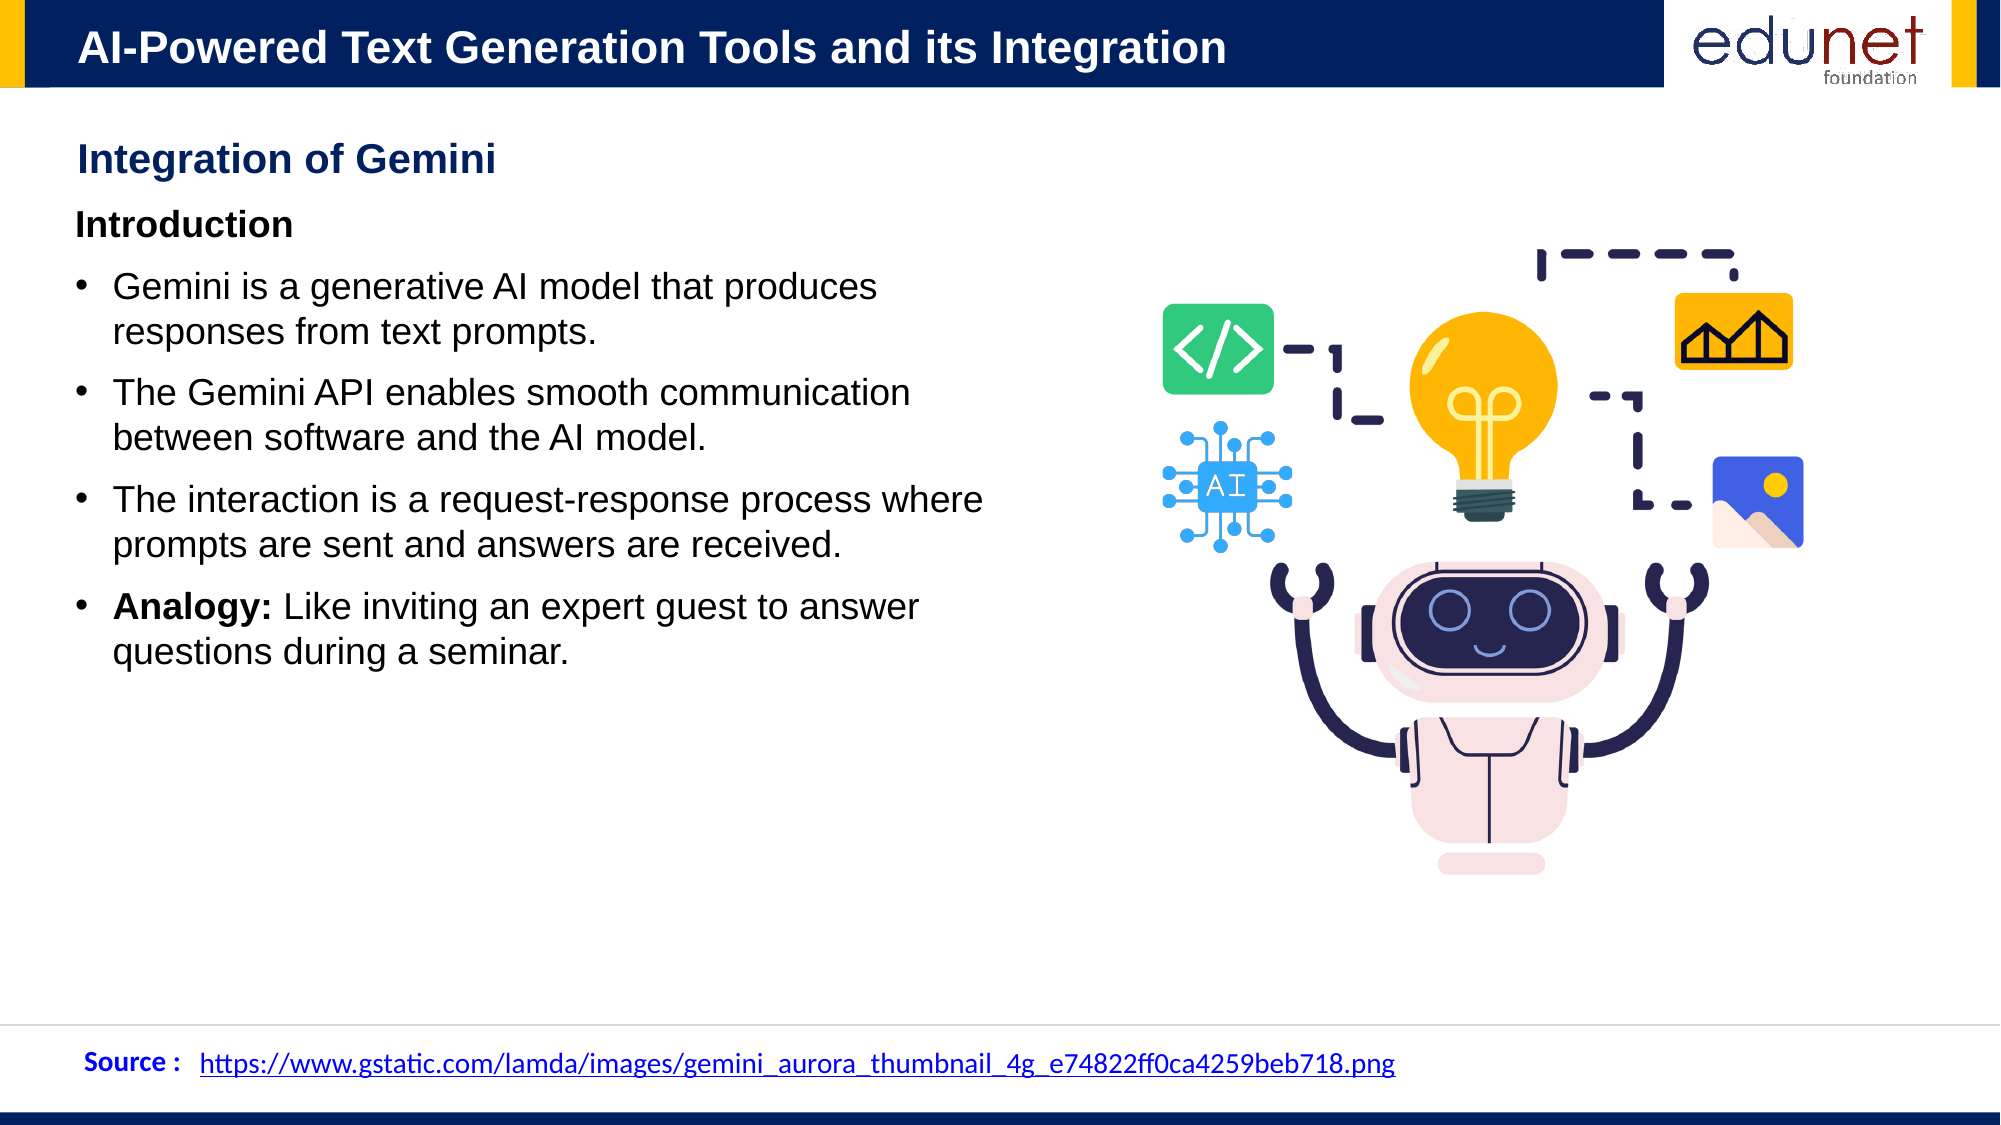

Integration of Gemini
Introduction
Gemini is a generative AI model that produces responses from text prompts.
The Gemini API enables smooth communication between software and the AI model.
The interaction is a request-response process where prompts are sent and answers are received.
Analogy: Like inviting an expert guest to answer questions during a seminar.

Source :
https://www.gstatic.com/lamda/images/gemini_aurora_thumbnail_4g_e74822ff0ca4259beb718.png